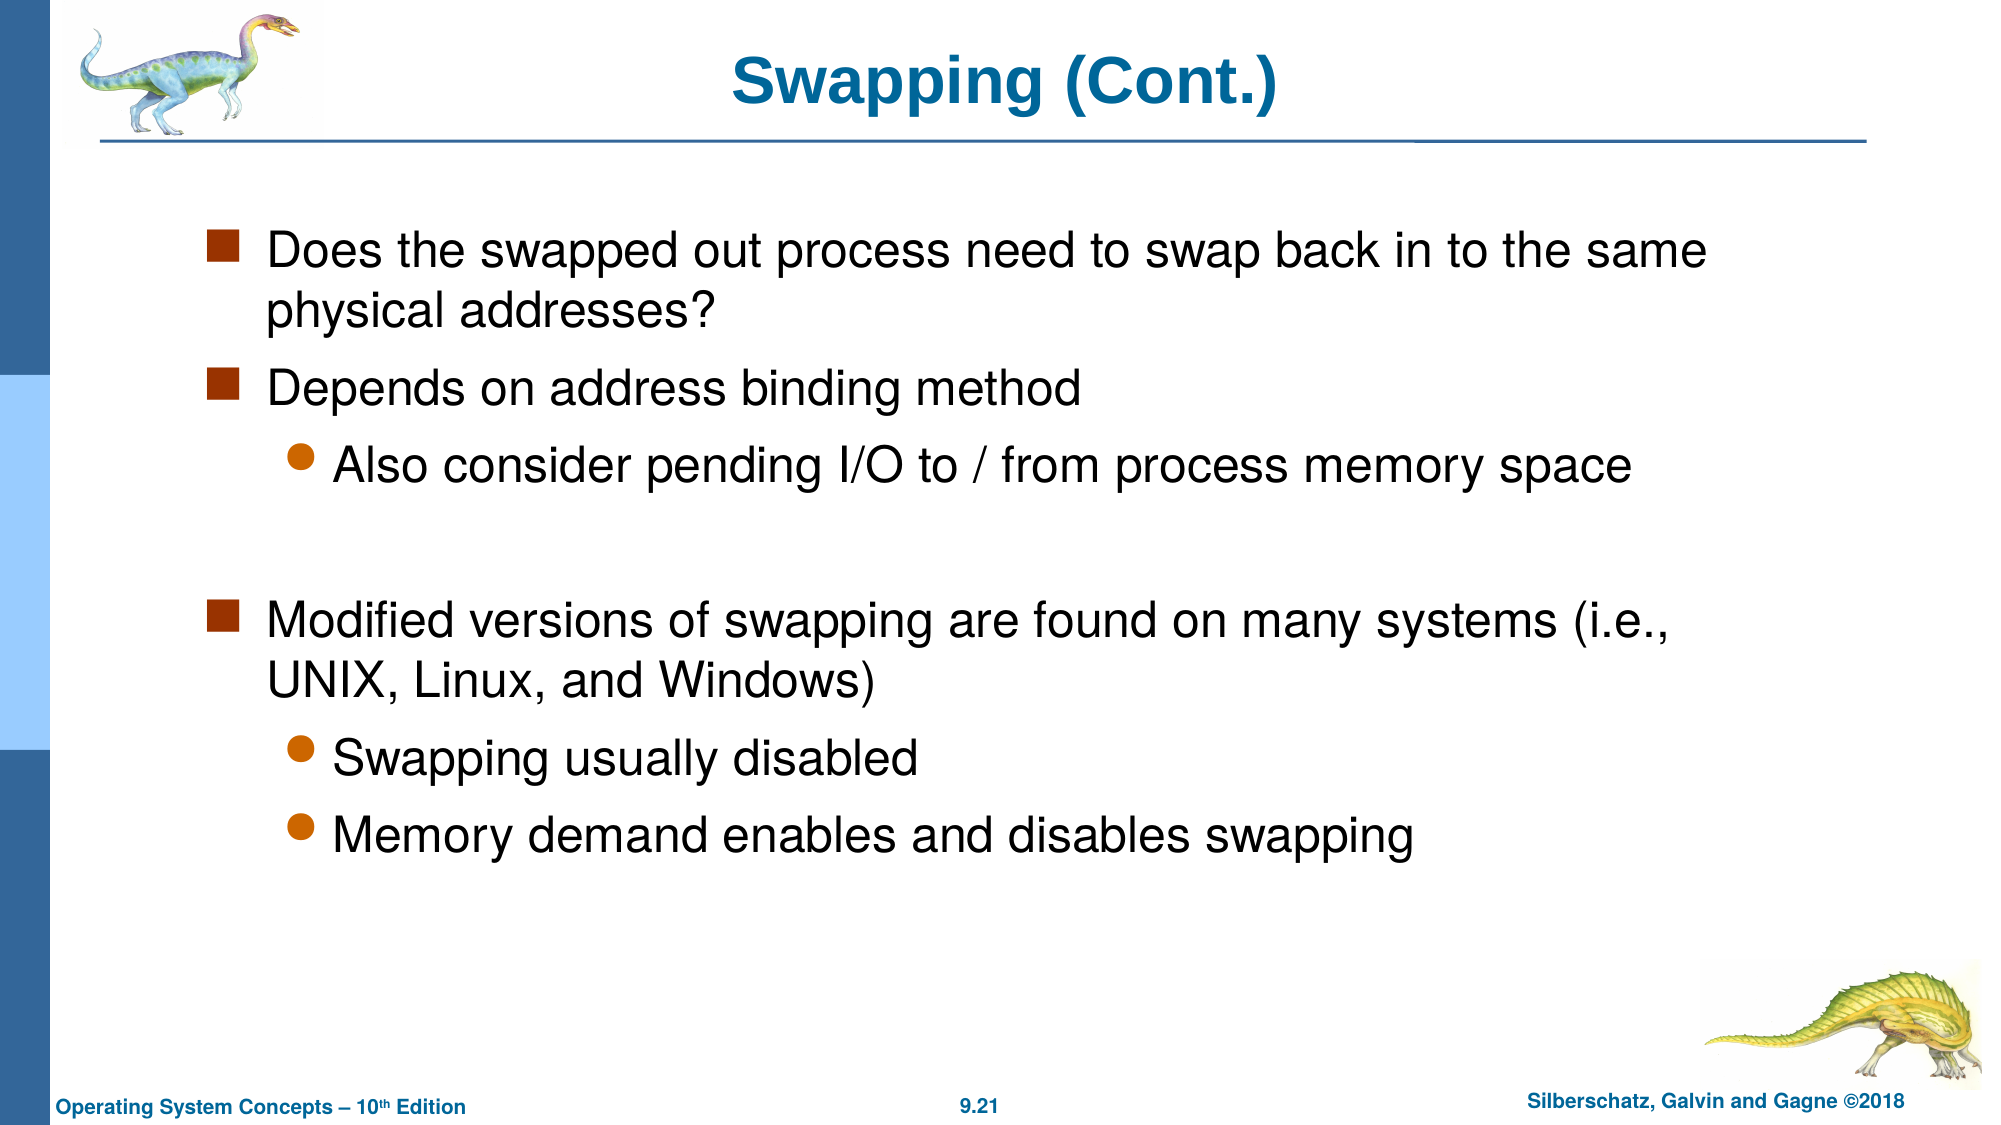

# Swapping (Cont.)
Does the swapped out process need to swap back in to the same physical addresses?
Depends on address binding method
Also consider pending I/O to / from process memory space

Modified versions of swapping are found on many systems (i.e., UNIX, Linux, and Windows)
Swapping usually disabled
Memory demand enables and disables swapping